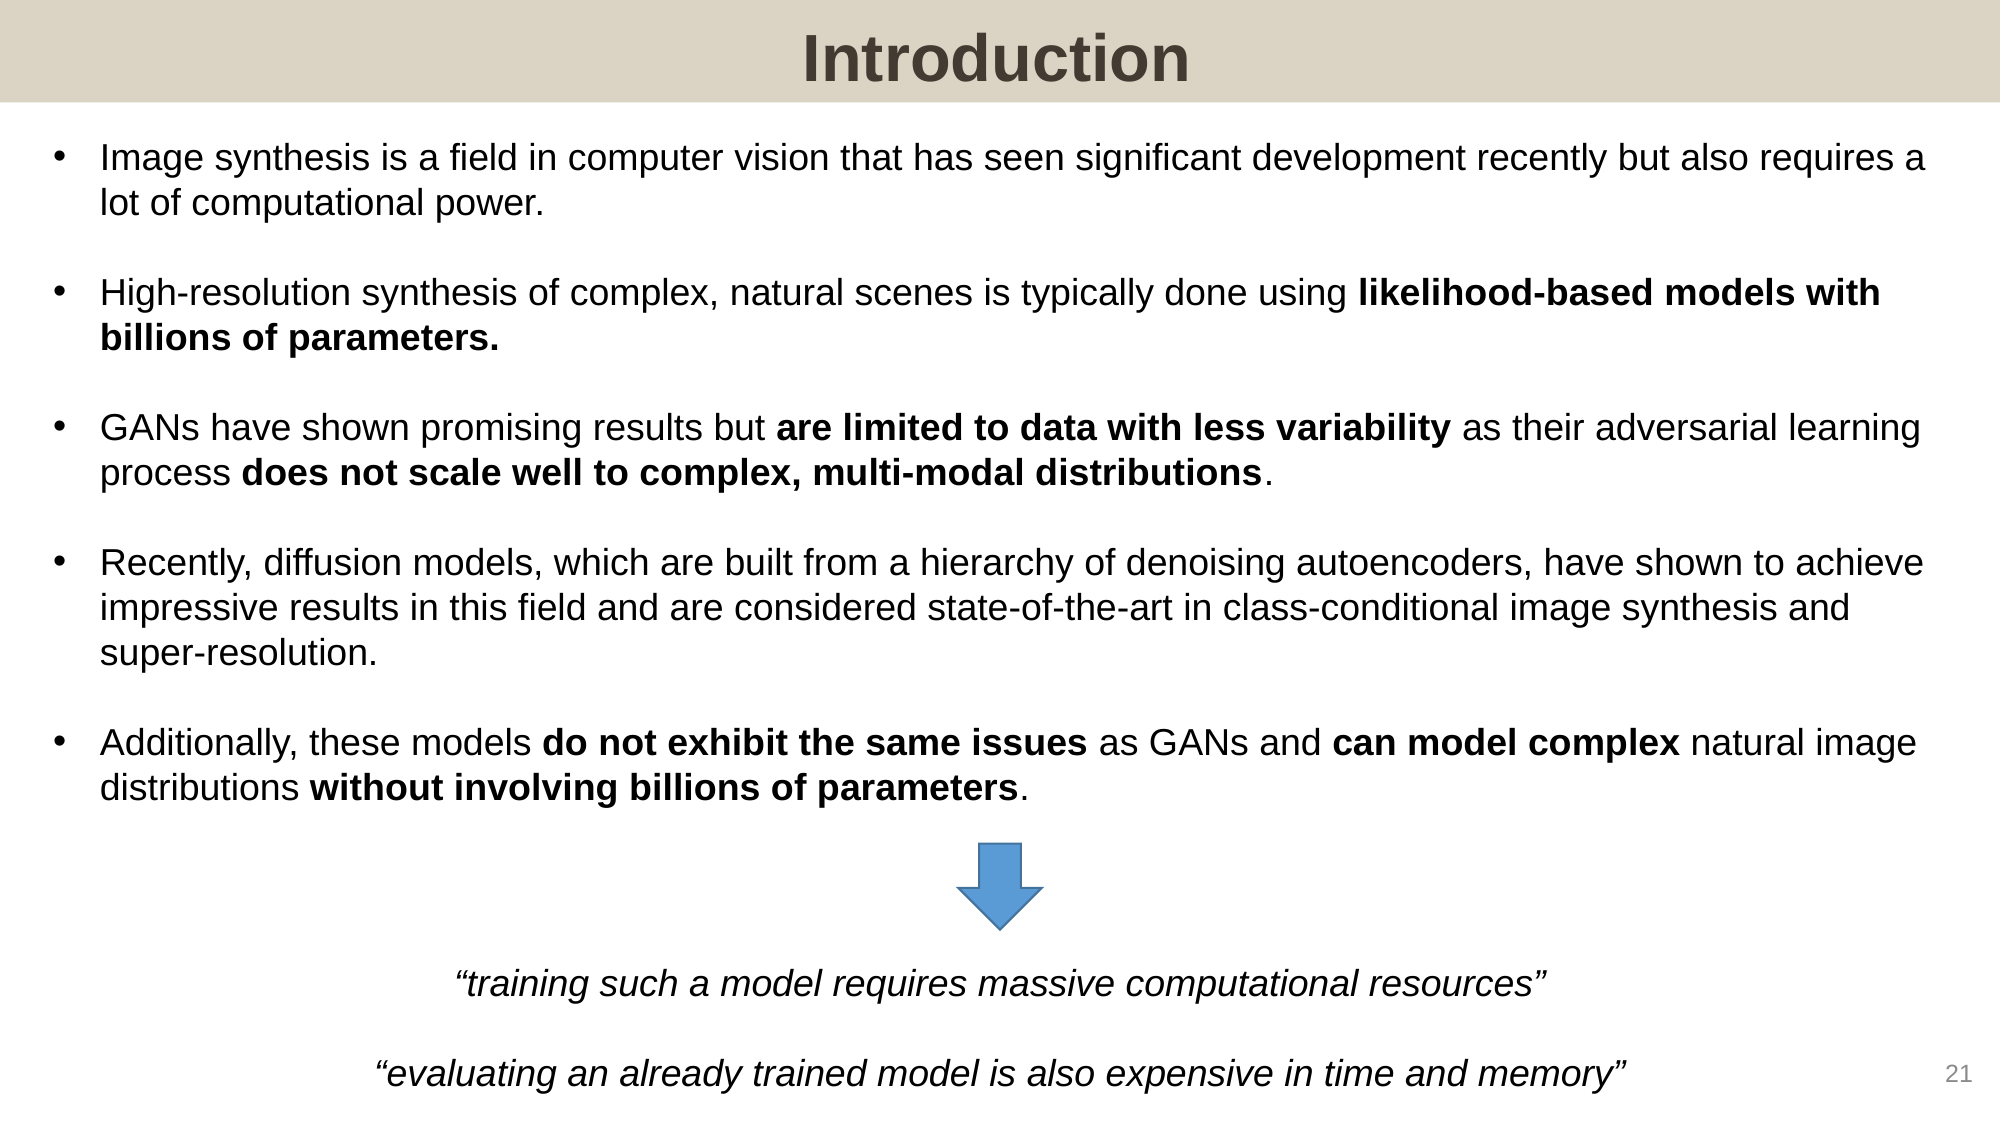

Introduction
Image synthesis is a field in computer vision that has seen significant development recently but also requires a lot of computational power.

High-resolution synthesis of complex, natural scenes is typically done using likelihood-based models with billions of parameters.

GANs have shown promising results but are limited to data with less variability as their adversarial learning process does not scale well to complex, multi-modal distributions.

Recently, diffusion models, which are built from a hierarchy of denoising autoencoders, have shown to achieve impressive results in this field and are considered state-of-the-art in class-conditional image synthesis and super-resolution.

Additionally, these models do not exhibit the same issues as GANs and can model complex natural image distributions without involving billions of parameters.

“training such a model requires massive computational resources”

“evaluating an already trained model is also expensive in time and memory”
21